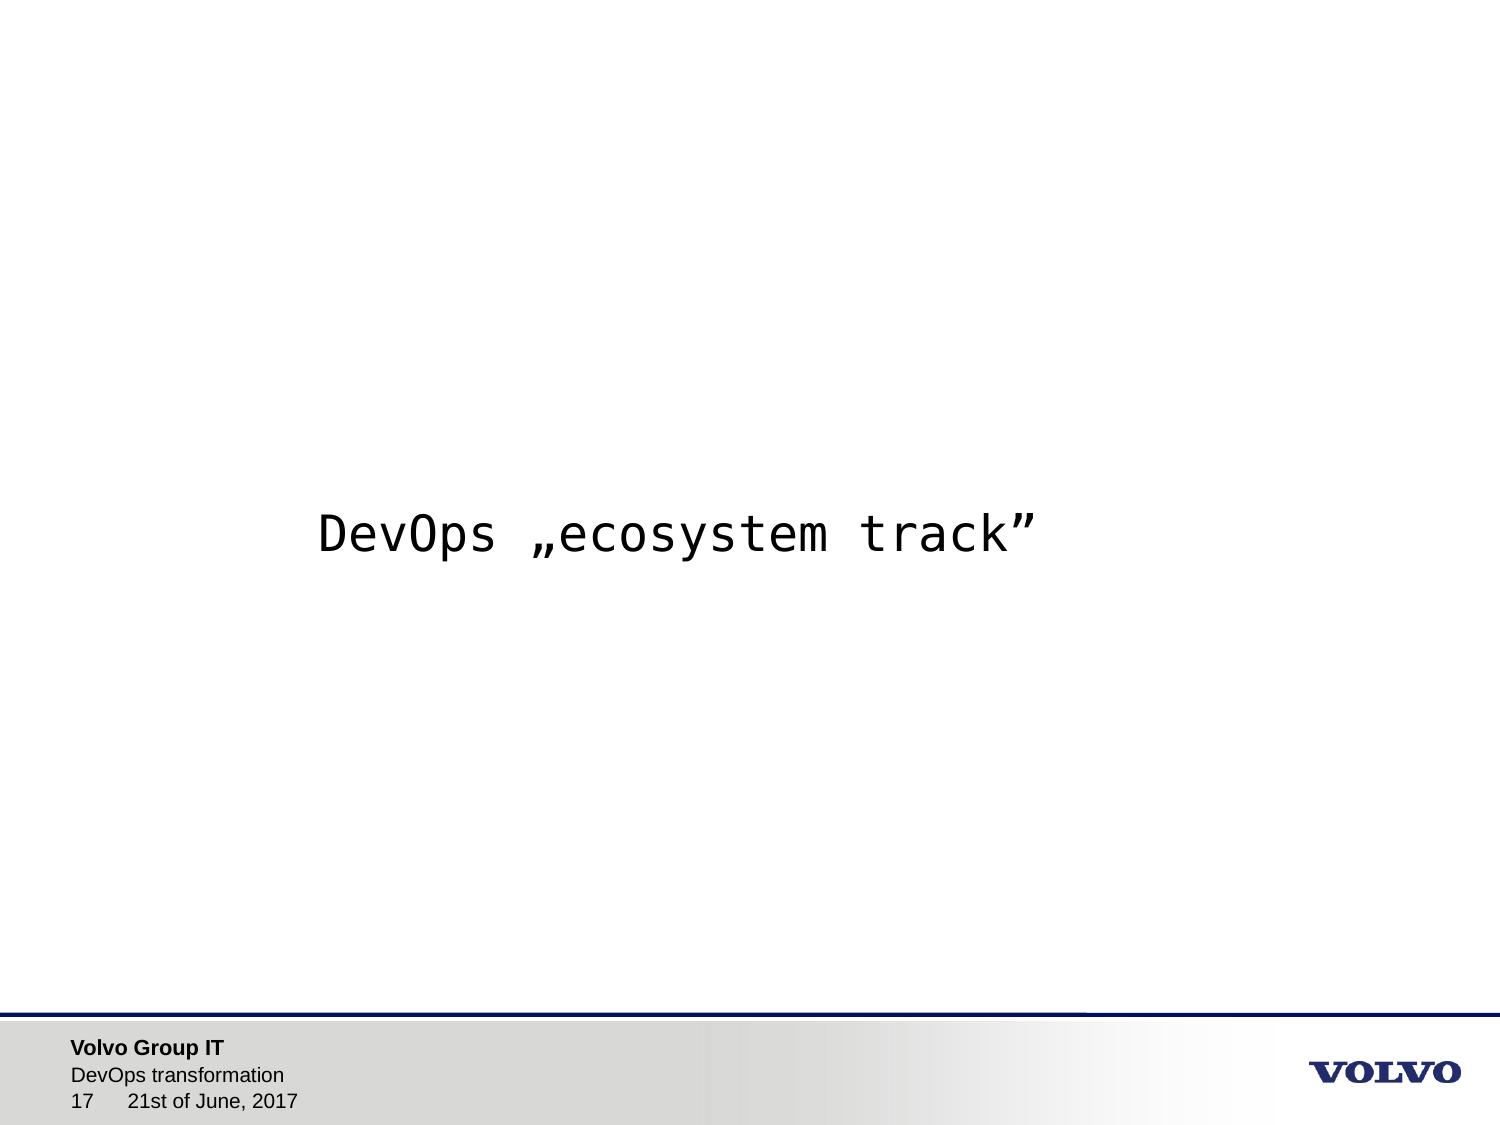

DevOps „ecosystem track”
DevOps transformation
21st of June, 2017
17